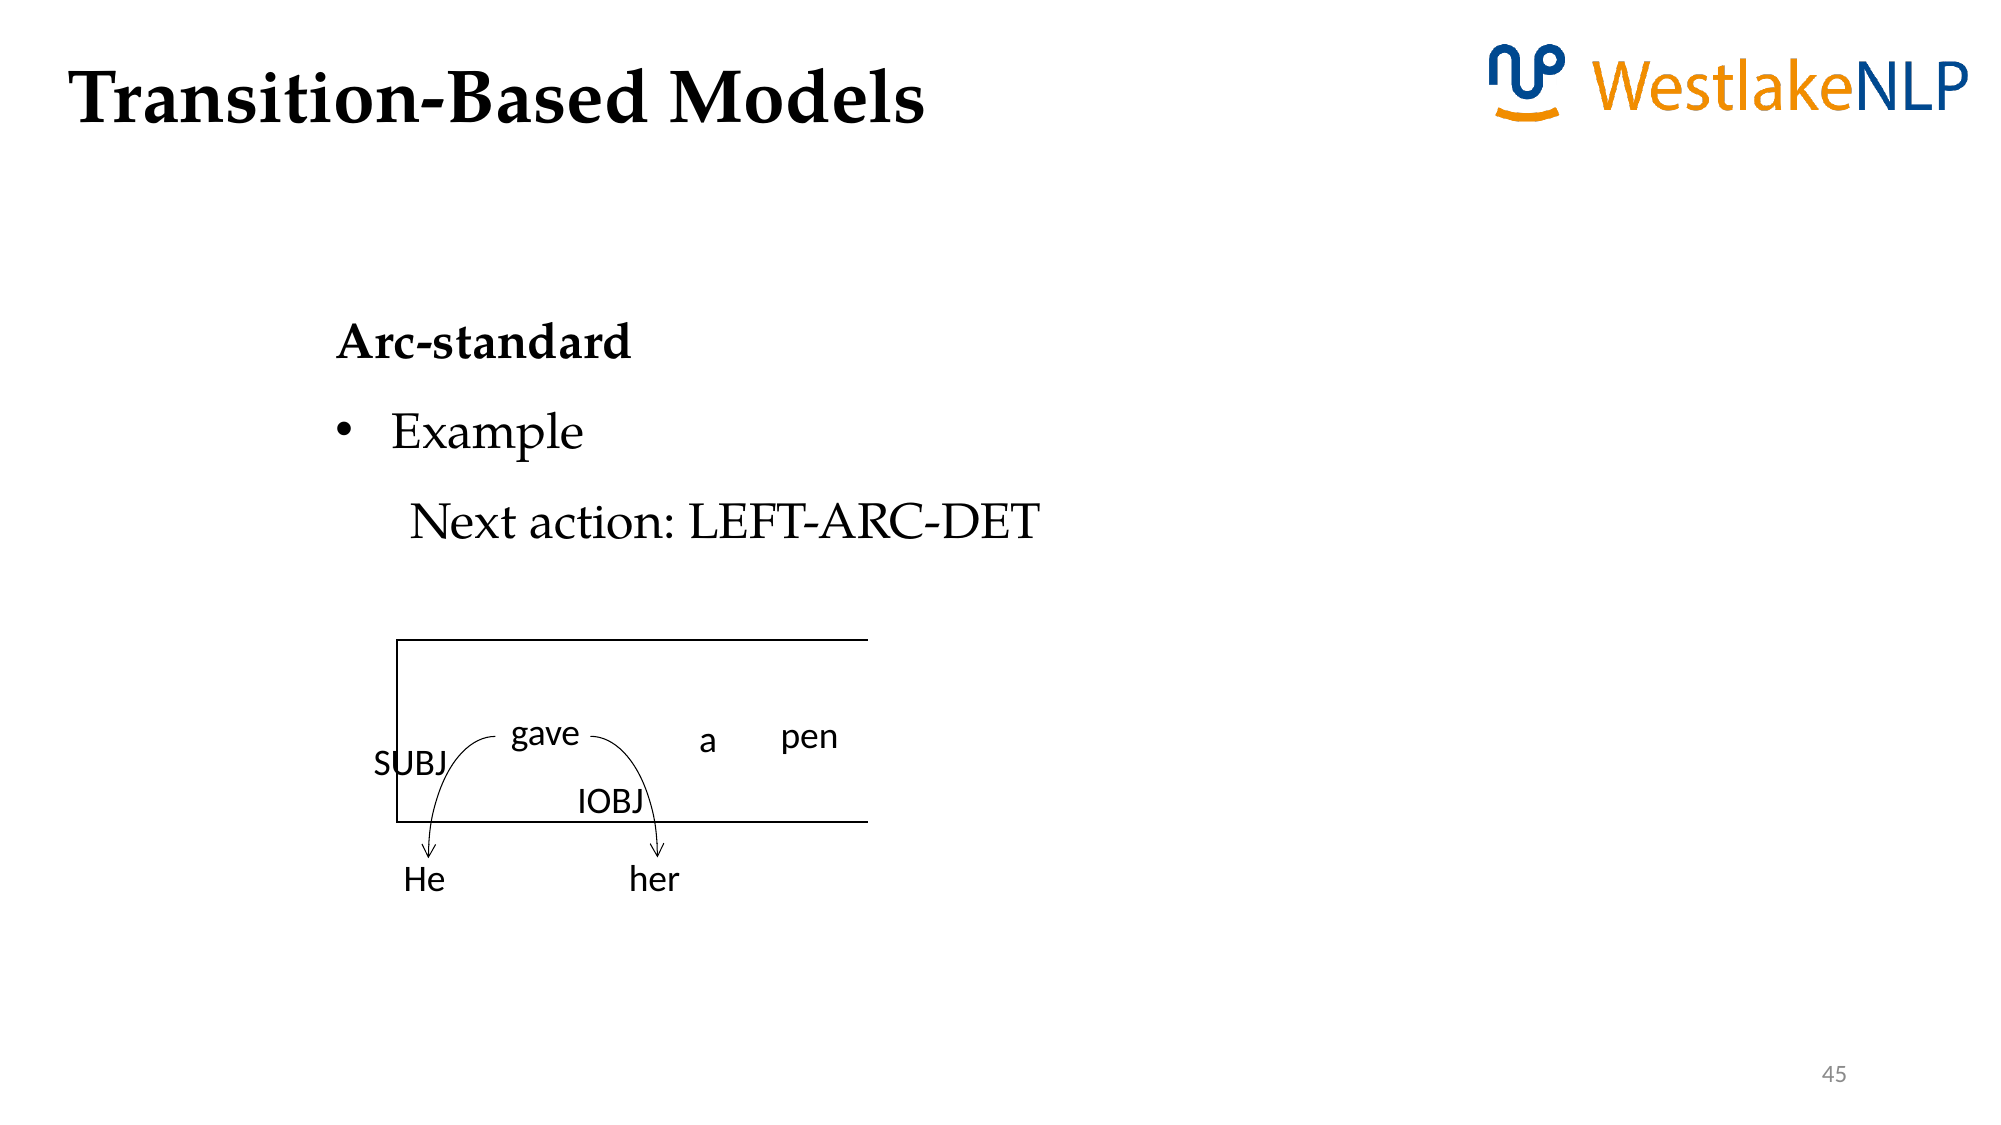

Transition-Based Models
Arc-standard
Example
Next action: LEFT-ARC-DET

gave
pen
a
SUBJ
IOBJ

He
her
45